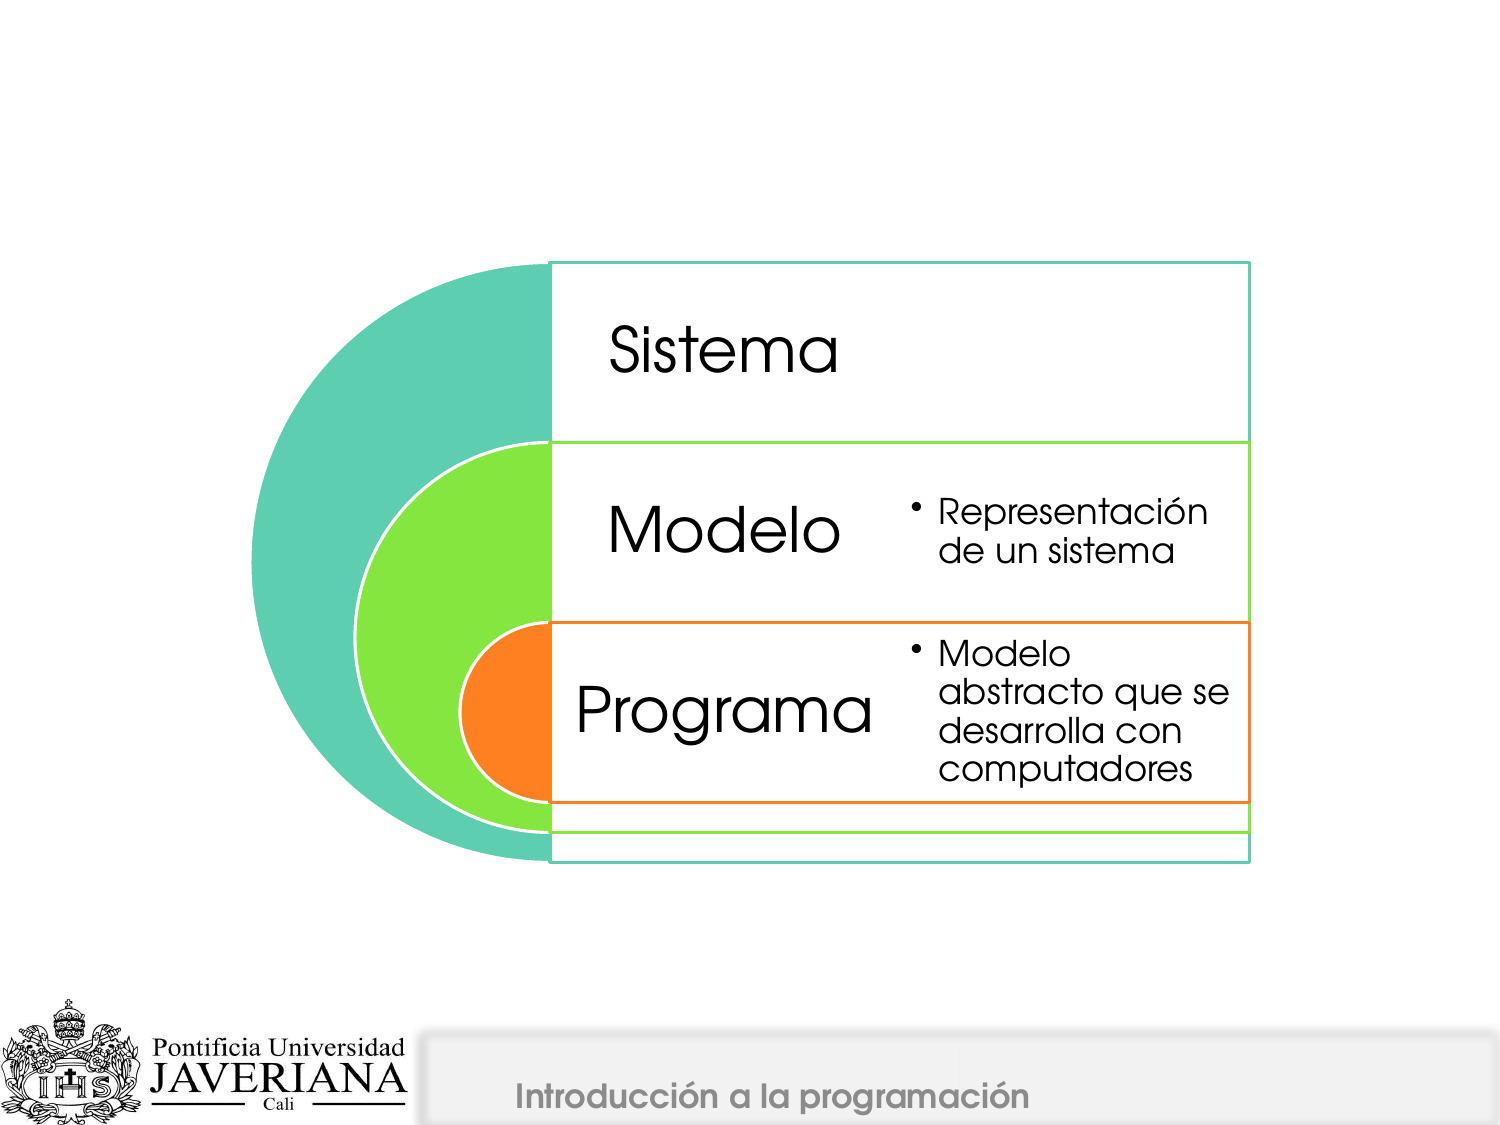

# ¿Cuál es la relación entre sistema, modelo y programa ?
Sistema
Modelo
Programa
Representación de un sistema
Modelo abstracto que se desarrolla con computadores
Introducción a la programación